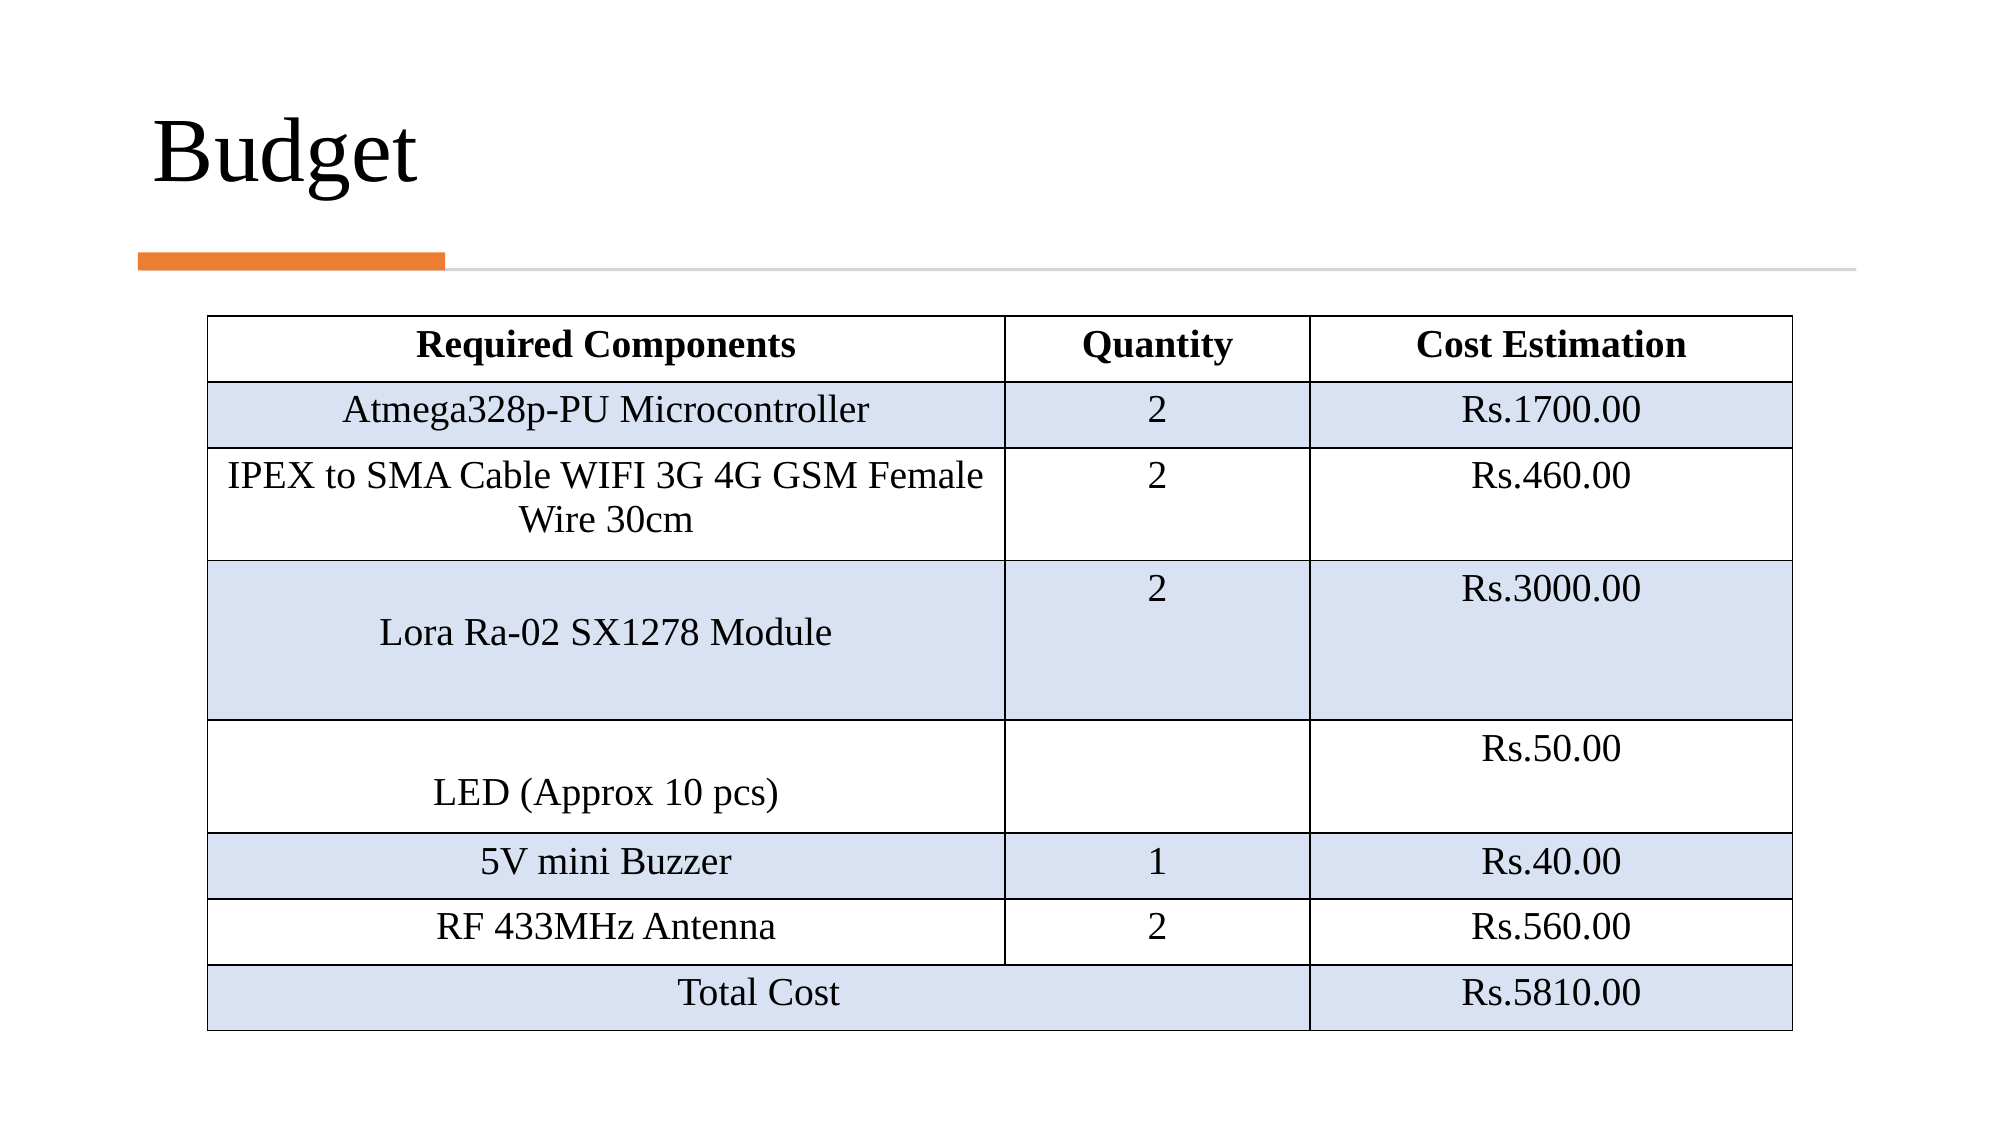

# Budget

| Required Components | Quantity | Cost Estimation |
| --- | --- | --- |
| Atmega328p-PU Microcontroller | 2 | Rs.1700.00 |
| IPEX to SMA Cable WIFI 3G 4G GSM Female Wire 30cm | 2 | Rs.460.00 |
| Lora Ra-02 SX1278 Module | 2 | Rs.3000.00 |
| LED (Approx 10 pcs) |  | Rs.50.00 |
| 5V mini Buzzer | 1 | Rs.40.00 |
| RF 433MHz Antenna | 2 | Rs.560.00 |
| Total Cost |  | Rs.5810.00 |
14